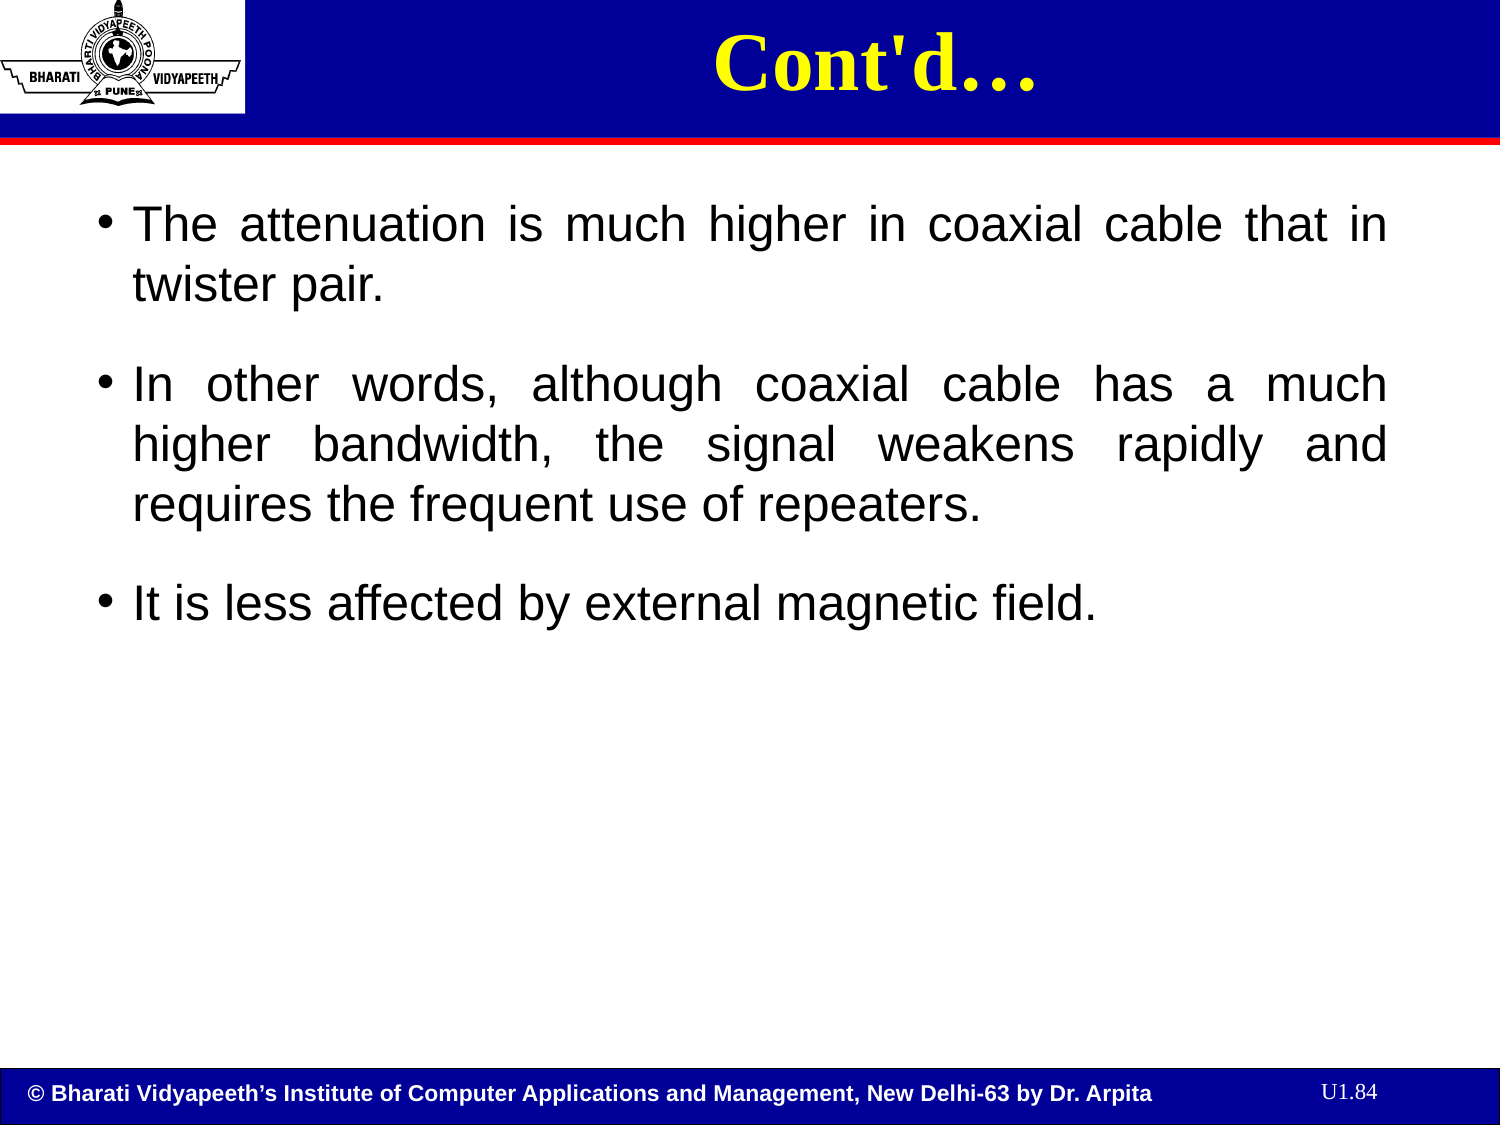

Cont'd…
The attenuation is much higher in coaxial cable that in twister pair.
In other words, although coaxial cable has a much higher bandwidth, the signal weakens rapidly and requires the frequent use of repeaters.
It is less affected by external magnetic field.